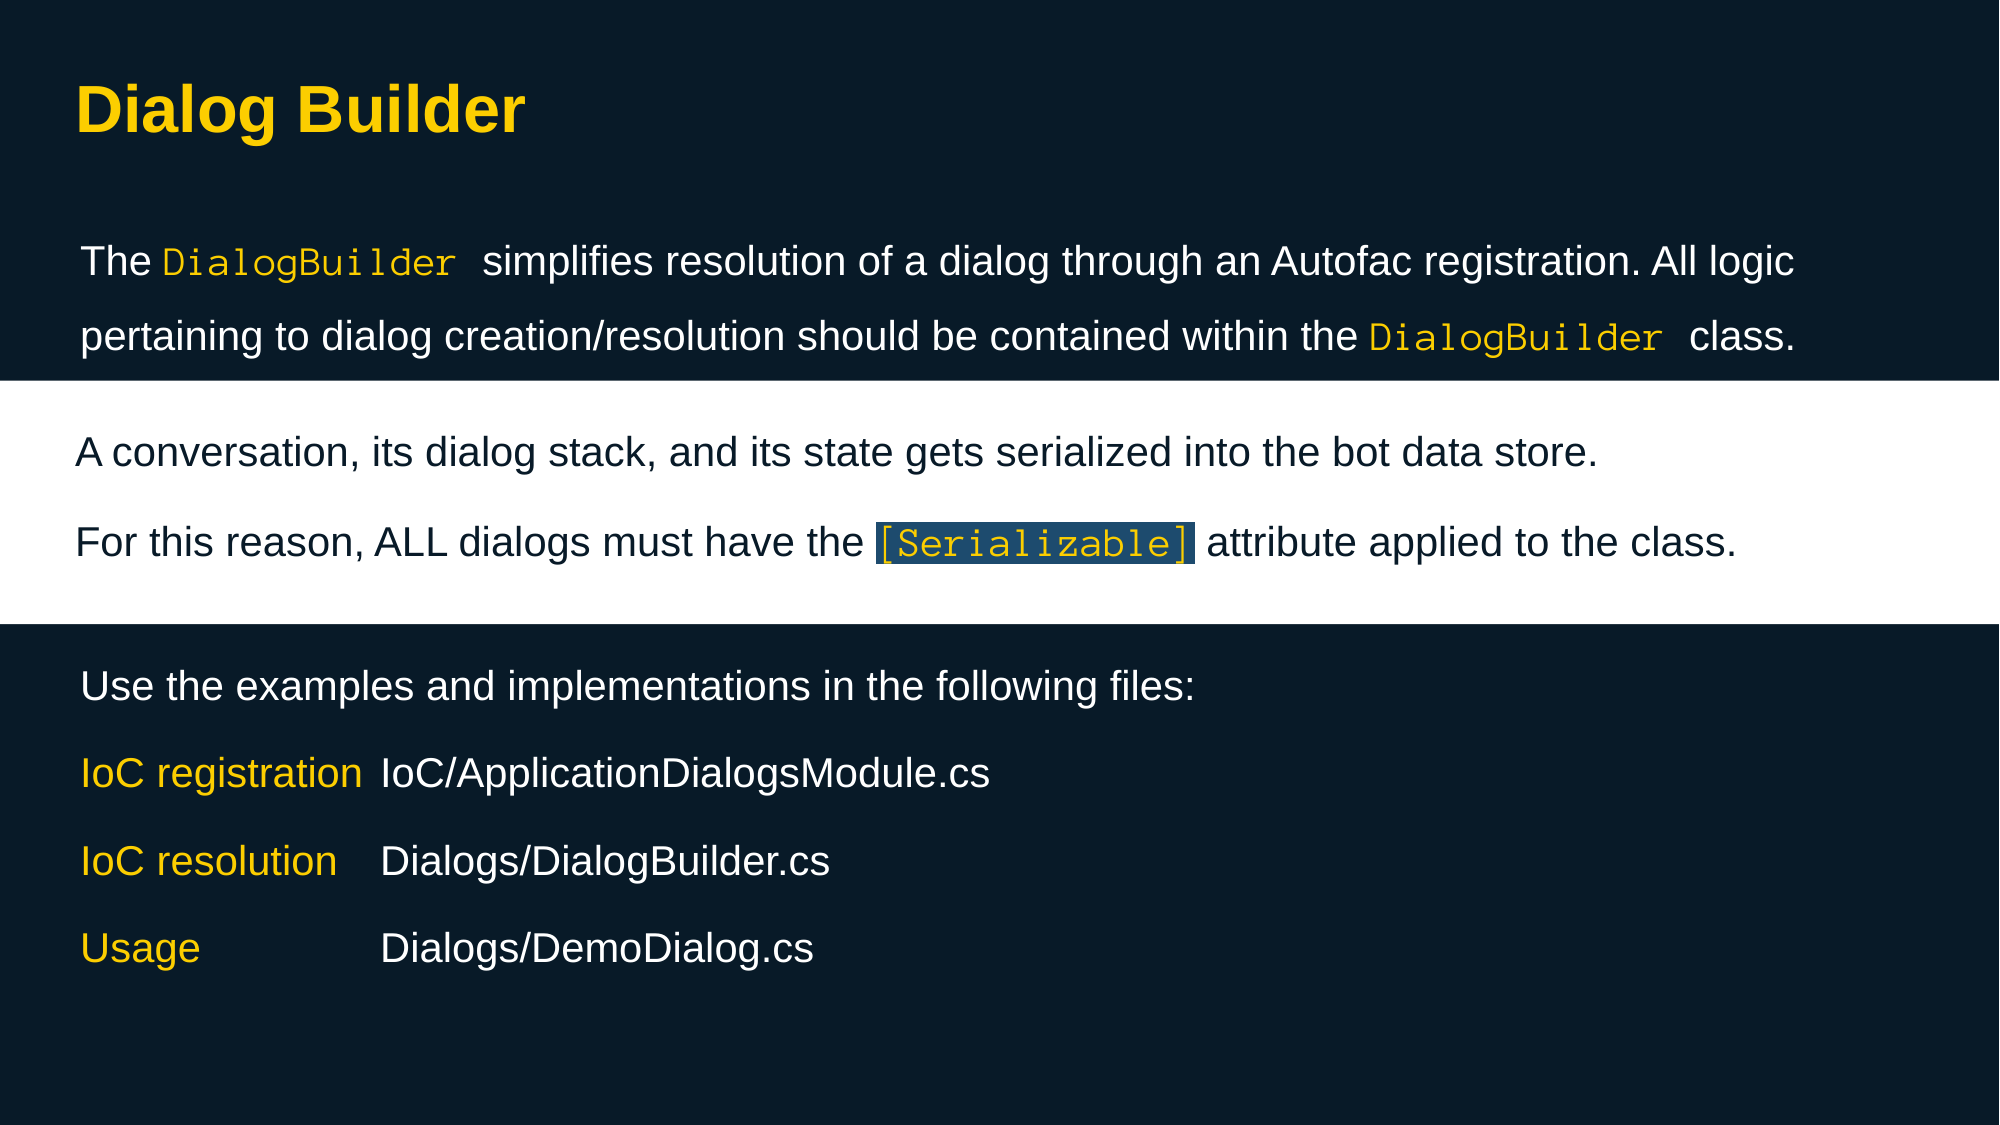

Dialog Builder
The DialogBuilder simplifies resolution of a dialog through an Autofac registration. All logic pertaining to dialog creation/resolution should be contained within the DialogBuilder class.

Use the examples and implementations in the following files:
IoC registration	IoC/ApplicationDialogsModule.cs
IoC resolution	Dialogs/DialogBuilder.cs
Usage		Dialogs/DemoDialog.cs

A conversation, its dialog stack, and its state gets serialized into the bot data store.

For this reason, ALL dialogs must have the [Serializable] attribute applied to the class.